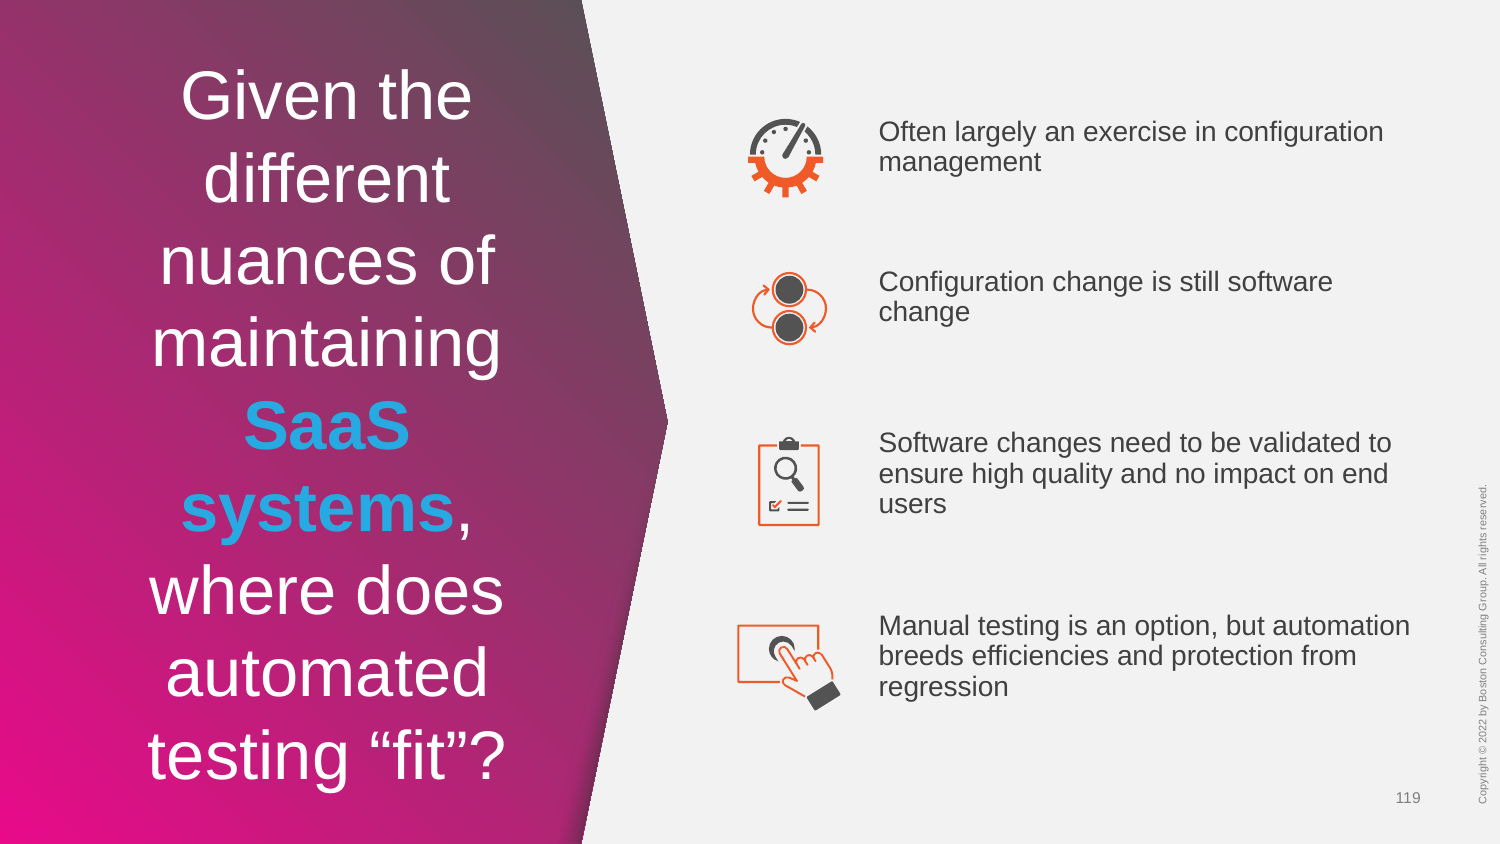

Often largely an exercise in configuration management
# Given the different nuances of maintaining SaaS systems, where does automated testing “fit”?

Configuration change is still software change

Software changes need to be validated to ensure high quality and no impact on end users

Manual testing is an option, but automation breeds efficiencies and protection from regression